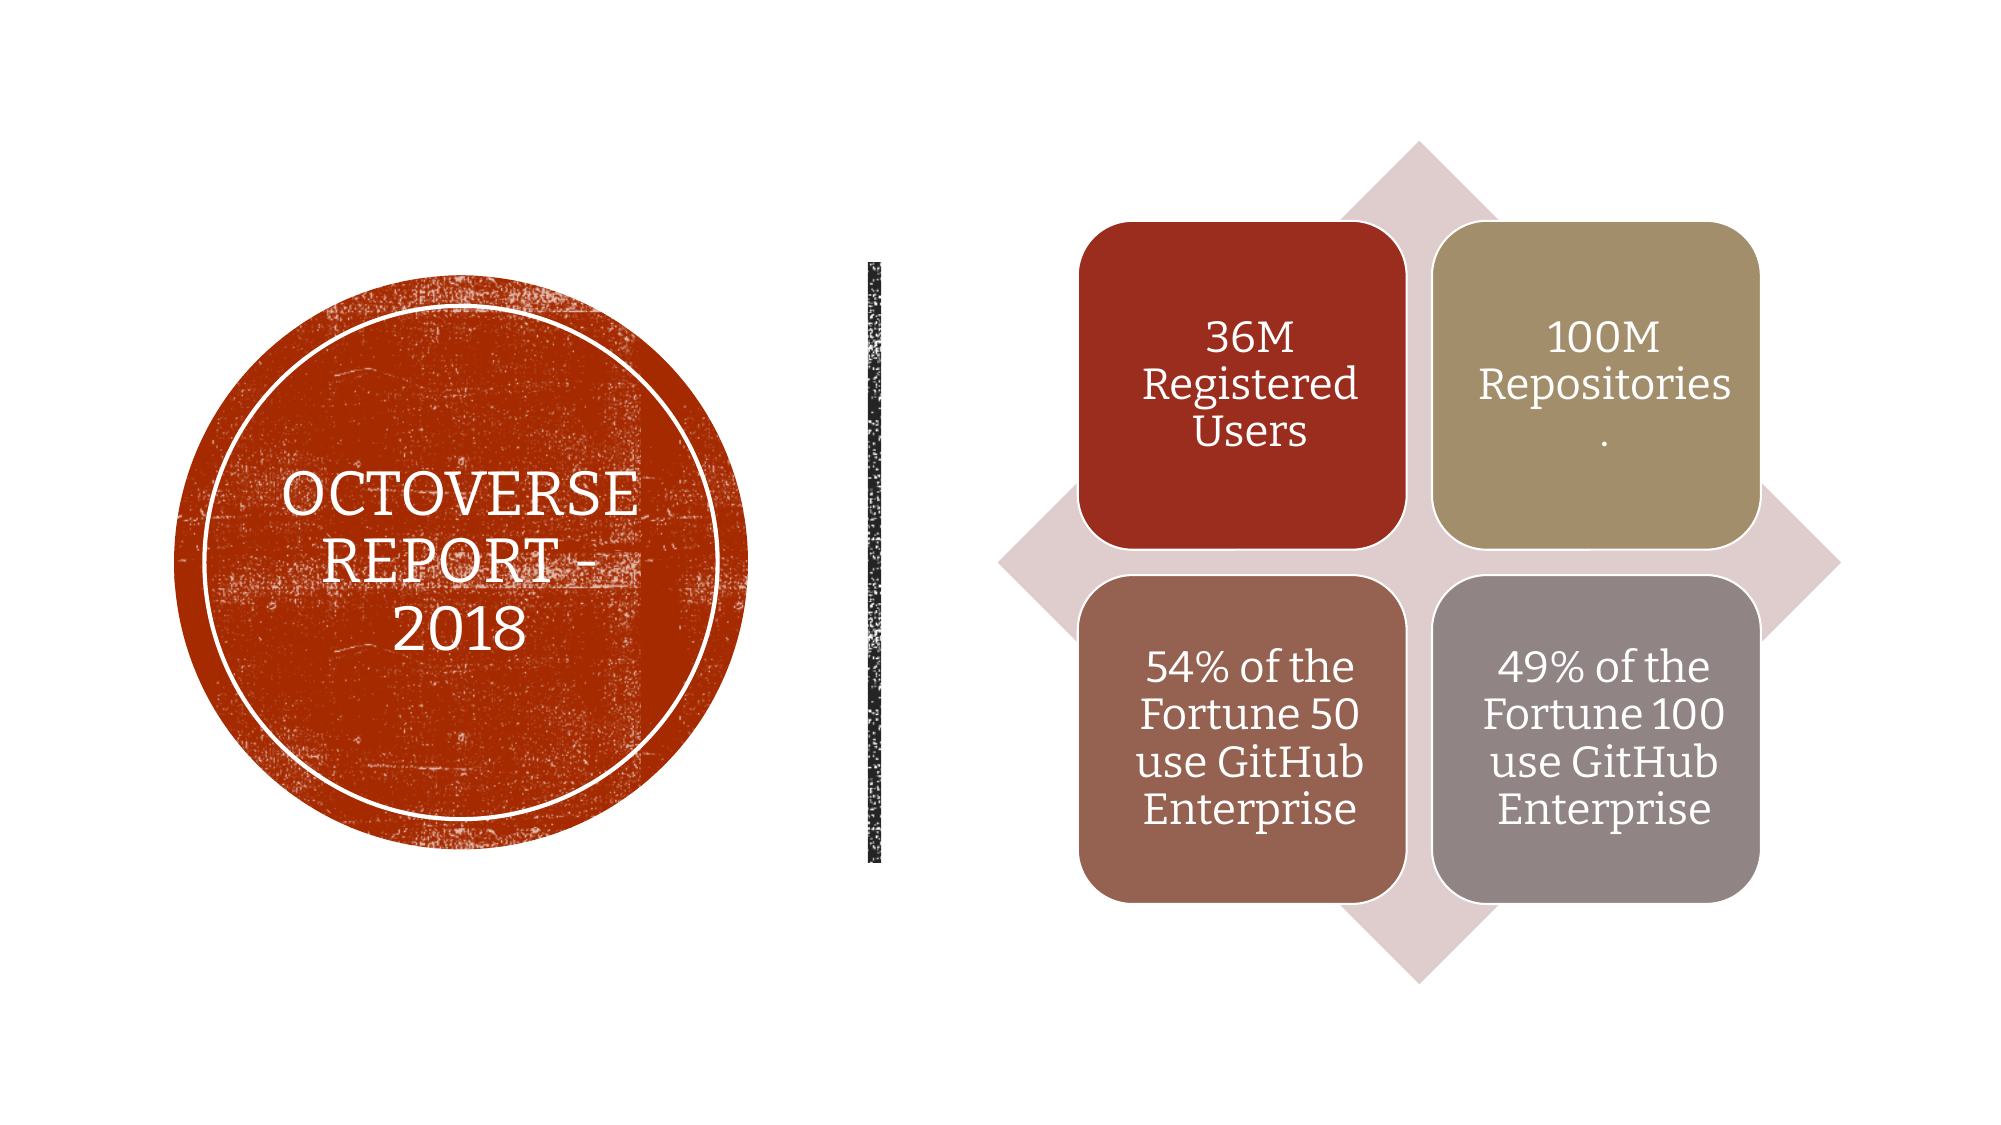

36M Registered Users
100M Repositories.
54% of the Fortune 50 use GitHub Enterprise
49% of the Fortune 100 use GitHub Enterprise

# Octoverse Report - 2018